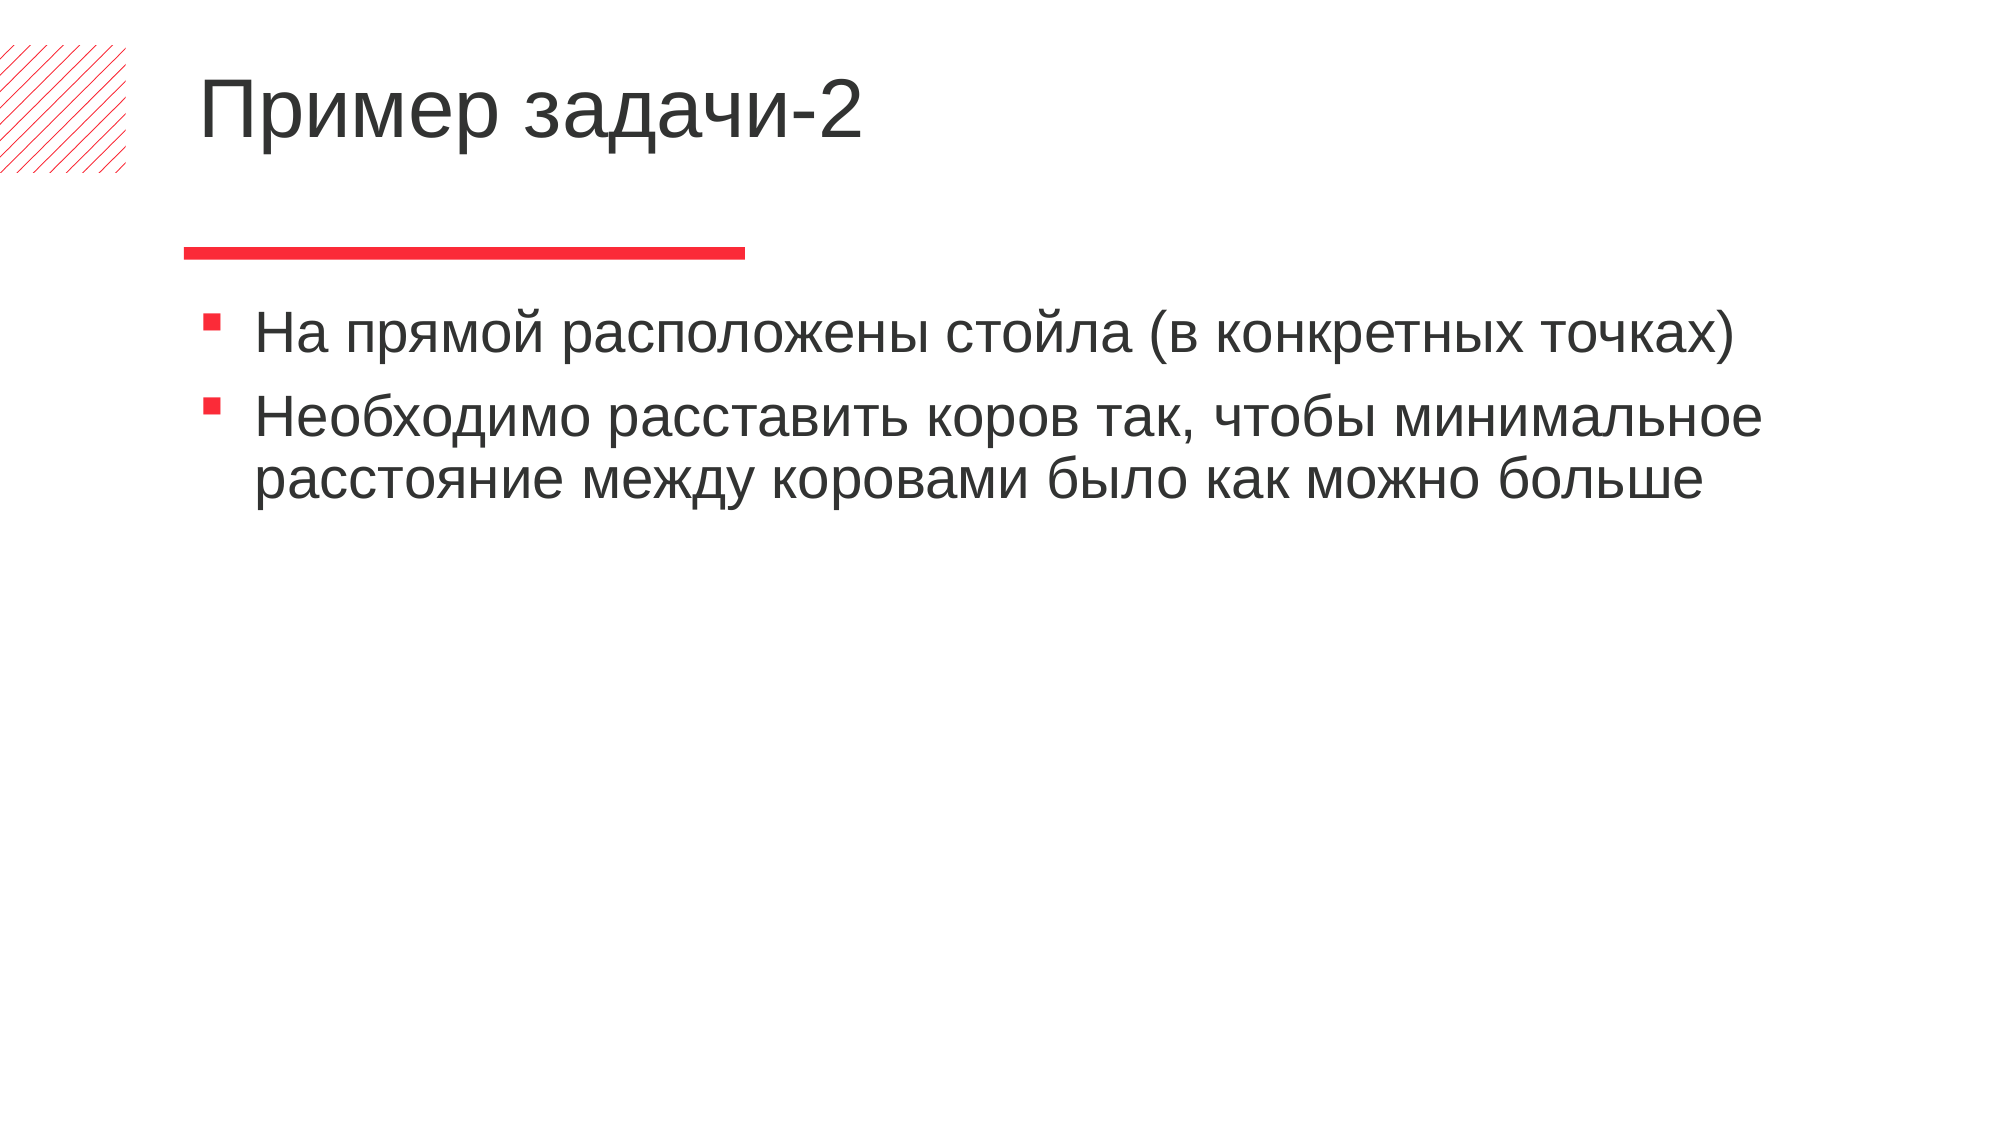

Пример задачи-2
На прямой расположены стойла (в конкретных точках)
Необходимо расставить коров так, чтобы минимальное расстояние между коровами было как можно больше